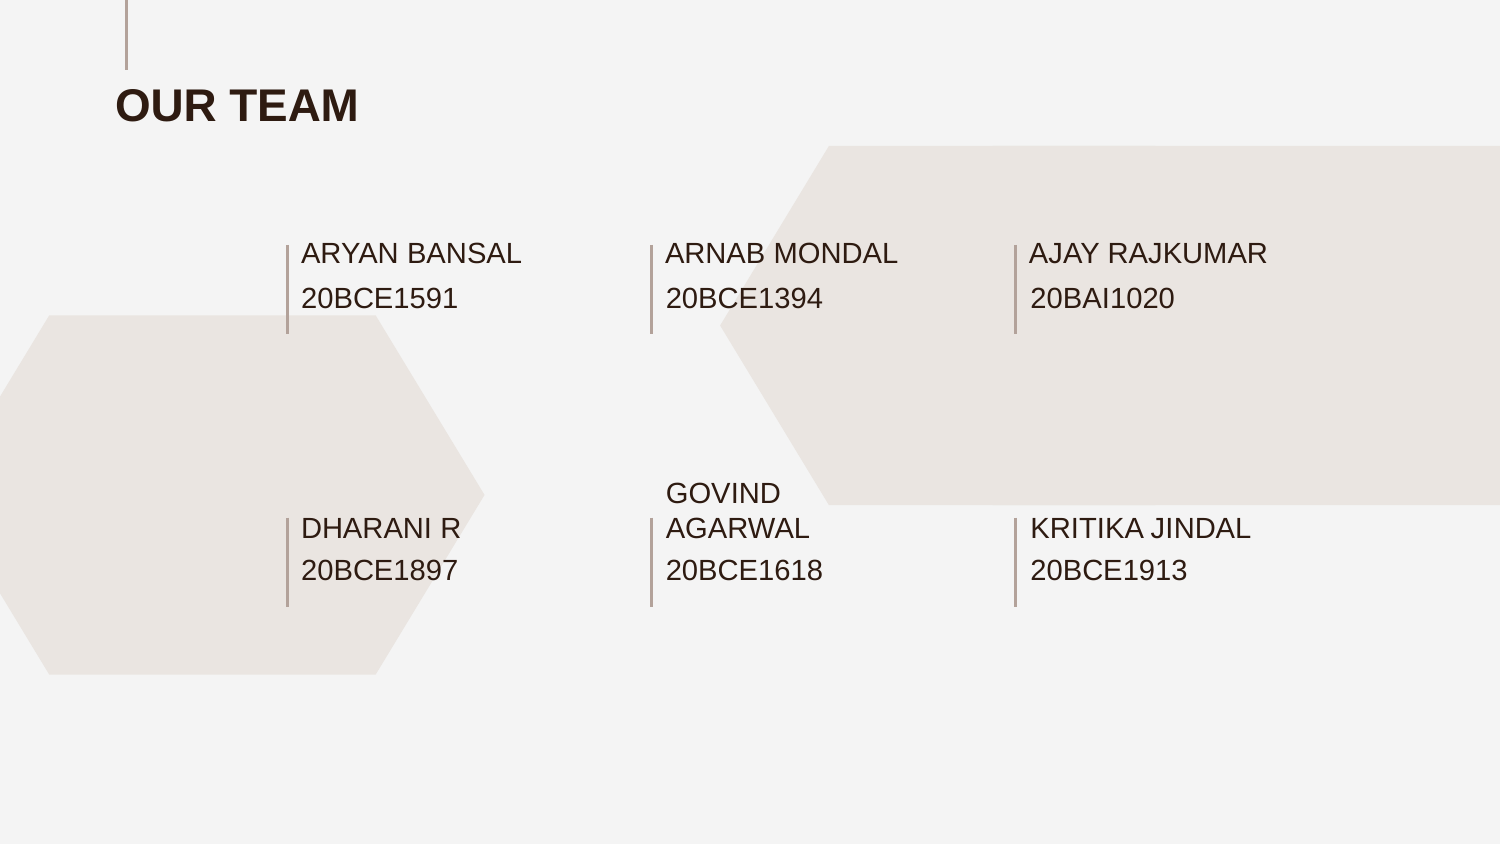

# OUR TEAM
ARYAN BANSAL
ARNAB MONDAL
AJAY RAJKUMAR
20BCE1591
20BCE1394
20BAI1020
DHARANI R
GOVIND AGARWAL
KRITIKA JINDAL
20BCE1897
20BCE1618
20BCE1913